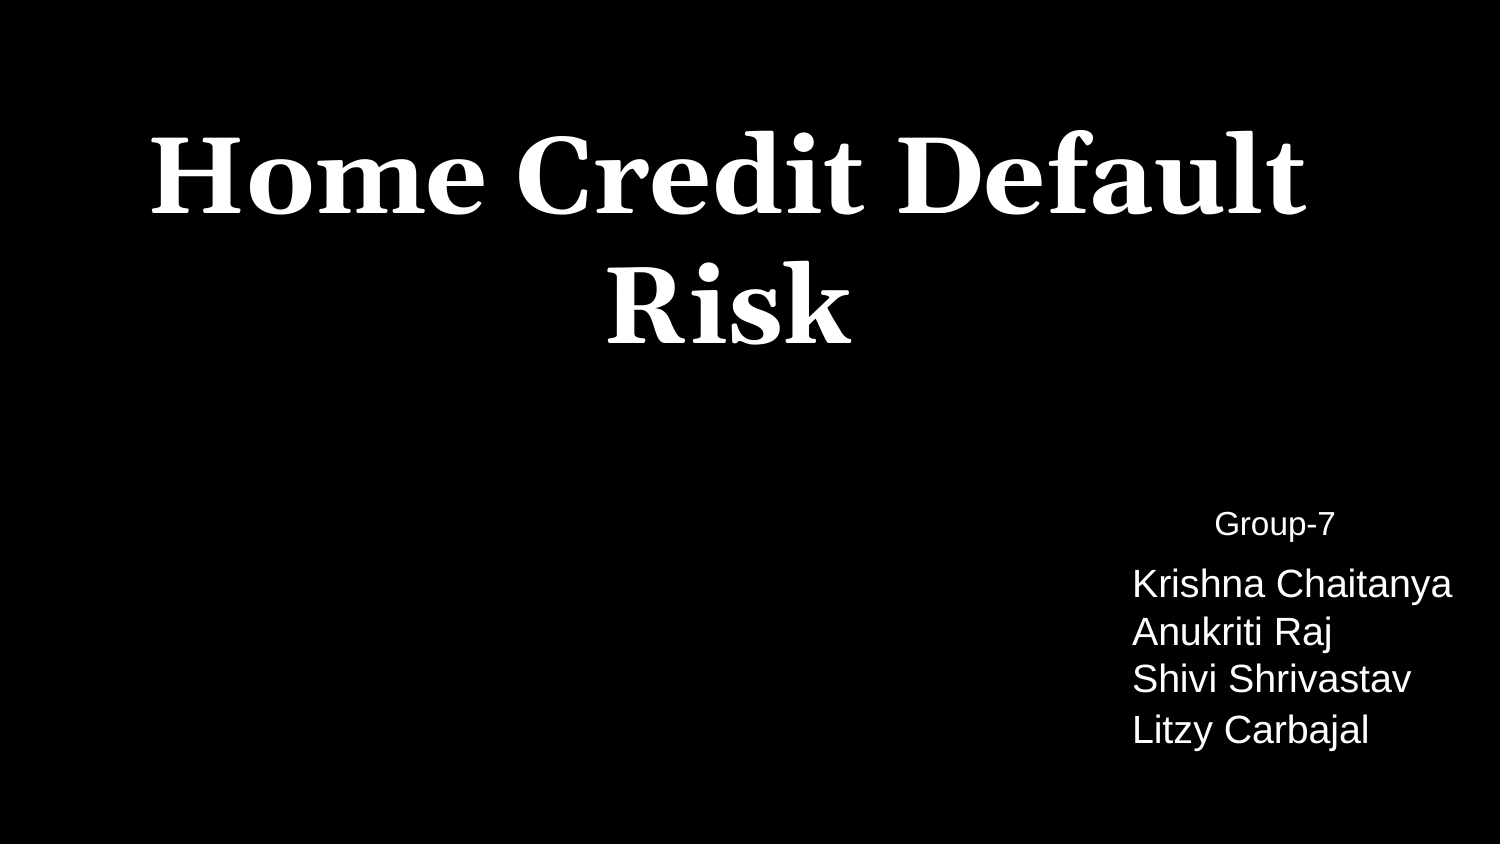

# Home Credit Default Risk

Group-7
Krishna Chaitanya
Anukriti Raj
Shivi Shrivastav
Litzy Carbajal